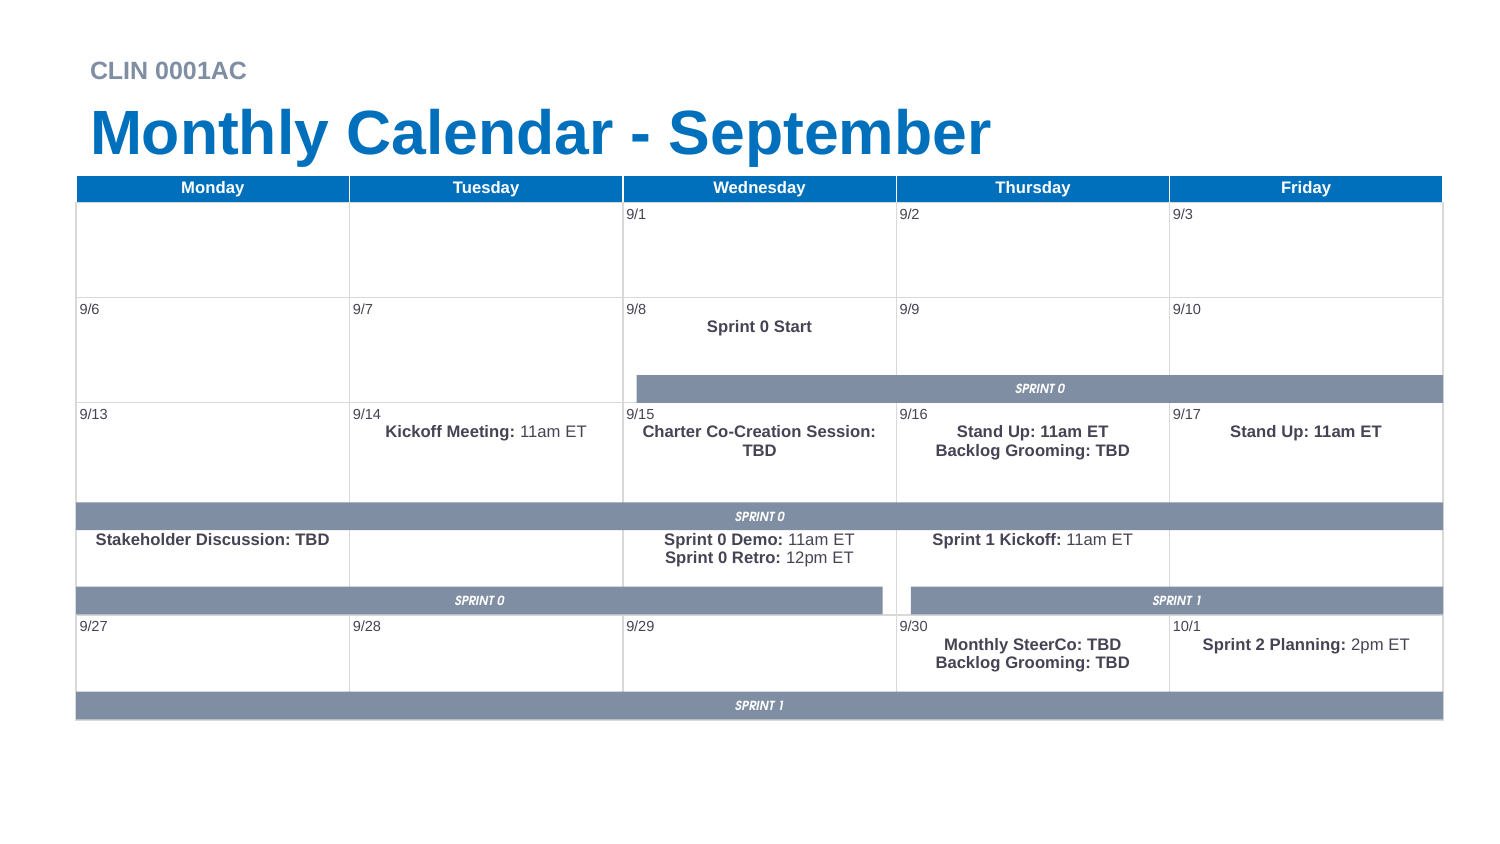

CLIN 0001AC

# Monthly Calendar - September
| Monday | Tuesday | Wednesday | Thursday | Friday |
| --- | --- | --- | --- | --- |
|  |  | 9/1 | 9/2 | 9/3 |
| 9/6 | 9/7 | 9/8 Sprint 0 Start | 9/9 | 9/10 |
| 9/13 | 9/14 Kickoff Meeting: 11am ET | 9/15 Charter Co-Creation Session: TBD | 9/16 Stand Up: 11am ET Backlog Grooming: TBD | 9/17 Stand Up: 11am ET |
| 9/20 Stakeholder Discussion: TBD | 9/21 | 9/22 Sprint 0 Demo: 11am ET Sprint 0 Retro: 12pm ET | 9/23 Sprint 1 Kickoff: 11am ET | 9/24 |
| 9/27 | 9/28 | 9/29 | 9/30 Monthly SteerCo: TBD Backlog Grooming: TBD | 10/1 Sprint 2 Planning: 2pm ET |
SPRINT 0
SPRINT 0
SPRINT 0
SPRINT 1
SPRINT 1